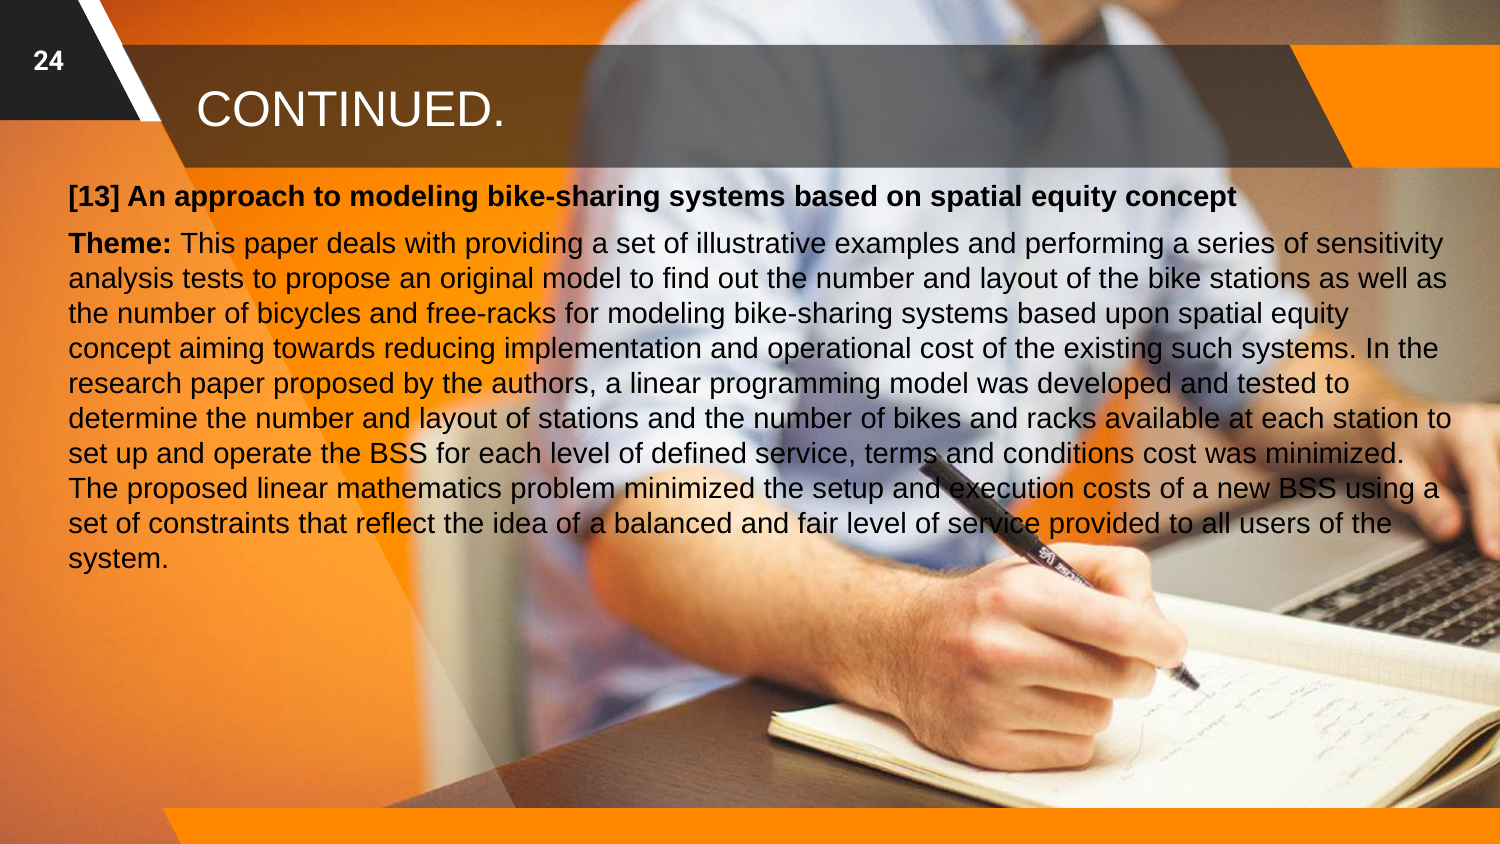

24
# CONTINUED.
[13] An approach to modeling bike-sharing systems based on spatial equity concept
Theme: This paper deals with providing a set of illustrative examples and performing a series of sensitivity analysis tests to propose an original model to find out the number and layout of the bike stations as well as the number of bicycles and free-racks for modeling bike-sharing systems based upon spatial equity concept aiming towards reducing implementation and operational cost of the existing such systems. In the research paper proposed by the authors, a linear programming model was developed and tested to determine the number and layout of stations and the number of bikes and racks available at each station to set up and operate the BSS for each level of defined service, terms and conditions cost was minimized. The proposed linear mathematics problem minimized the setup and execution costs of a new BSS using a set of constraints that reflect the idea of ​​a balanced and fair level of service provided to all users of the system.